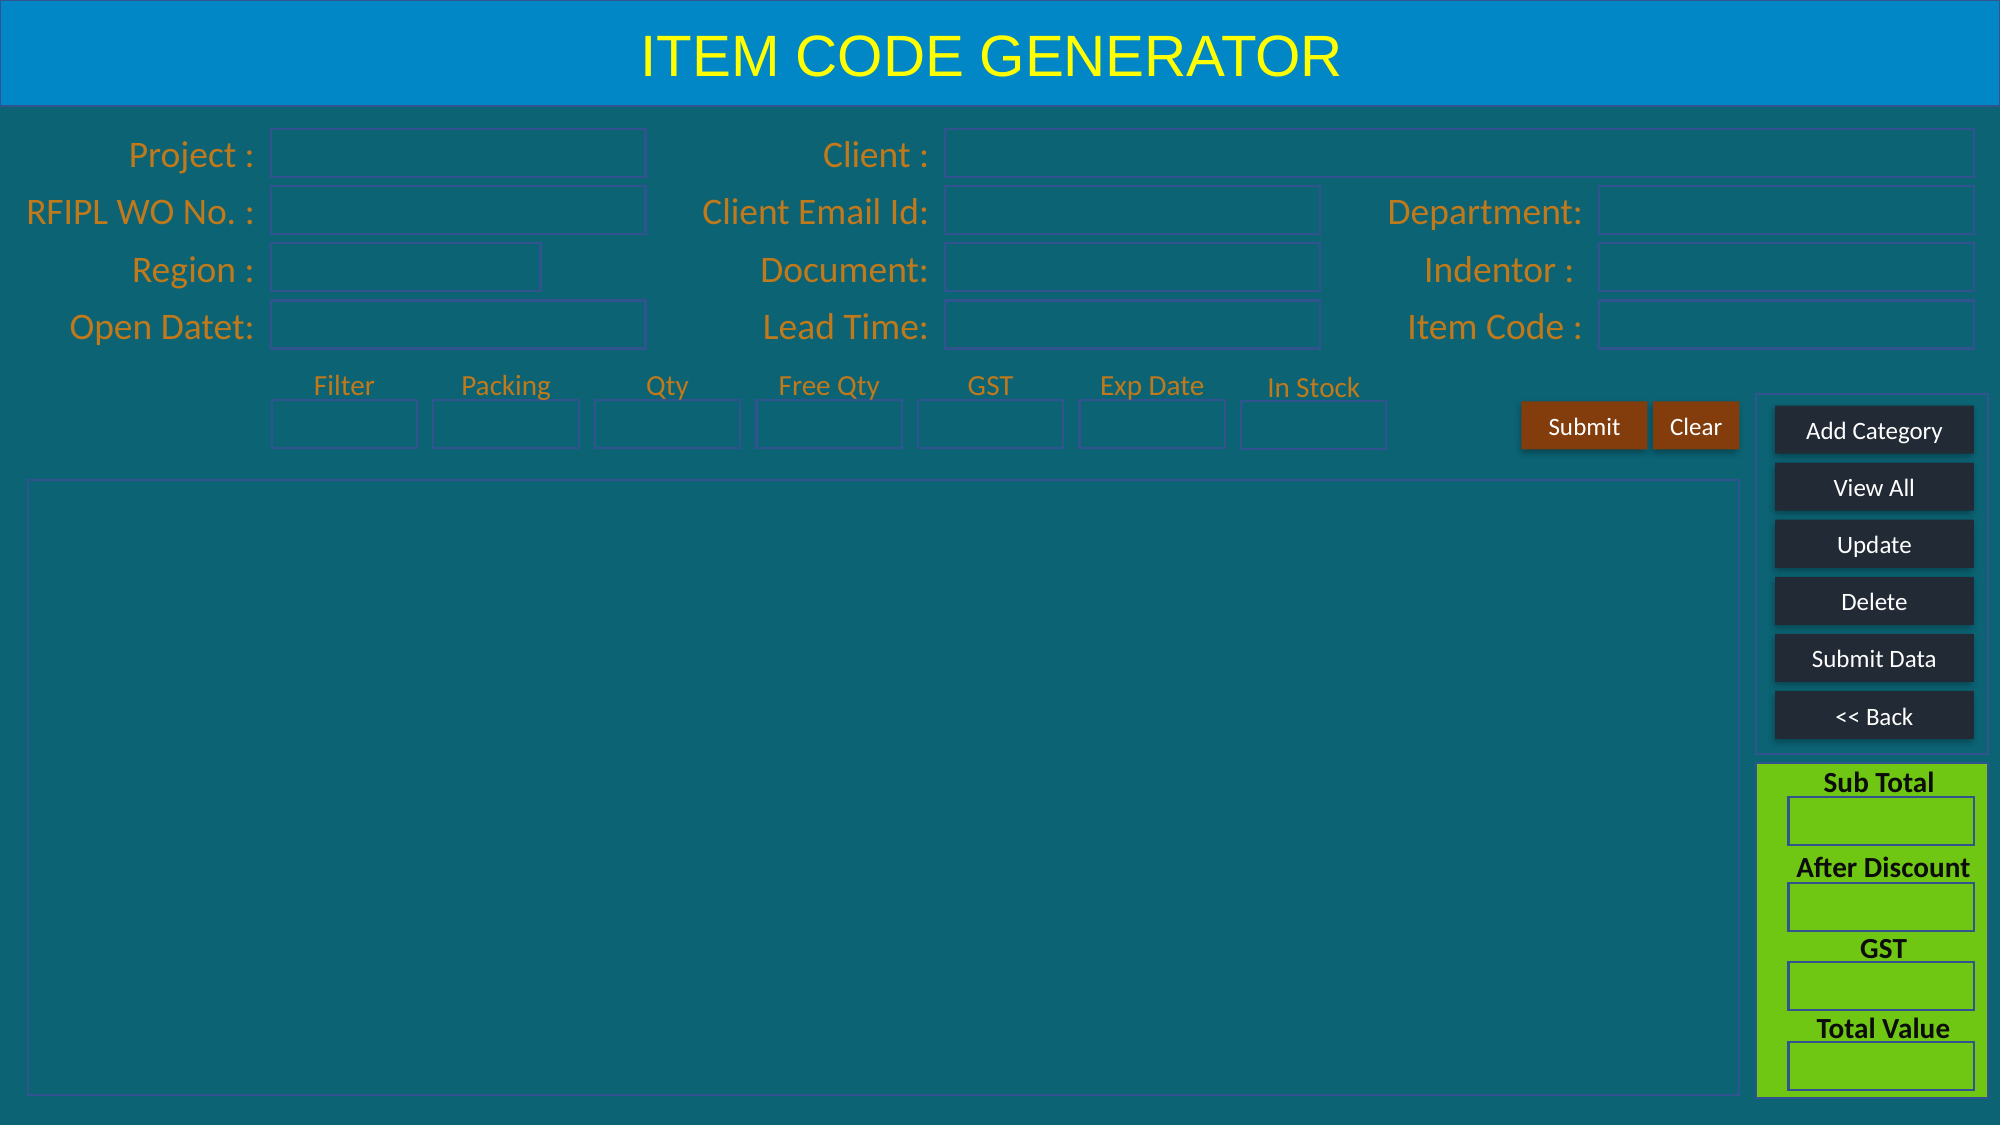

ITEM CODE GENERATOR
Project :

Client :

RFIPL WO No. :

 Client Email Id:

Department:

Region :
Document:

Indentor :

Open Datet:

Lead Time:

Item Code :

Filter
Packing
Qty
Free Qty
GST
Exp Date
In Stock

Clear
Submit
Add Category
View All

Update
Delete
Submit Data
<< Back
Sub Total

After Discount

GST

Total Value